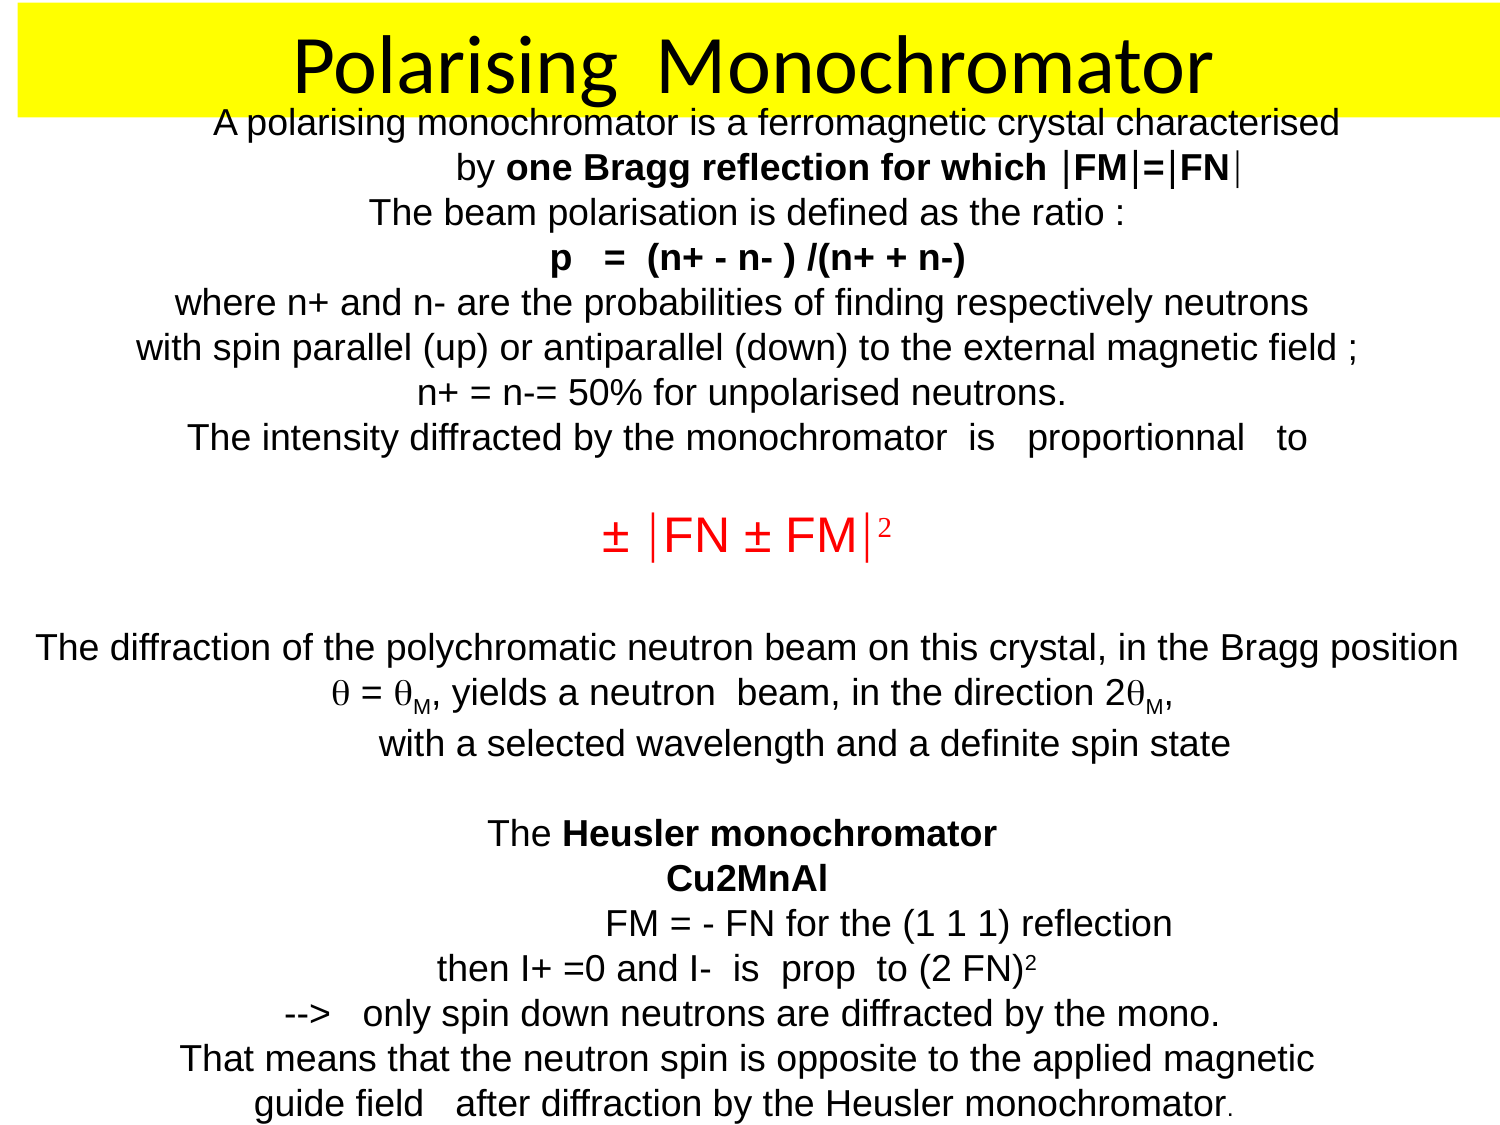

Polarising  Monochromator
A polarising monochromator is a ferromagnetic crystal characterised
              by one Bragg reflection for which |FM|=|FN|
The beam polarisation is defined as the ratio :
  p   =  (n+ - n- ) /(n+ + n-)
where n+ and n- are the probabilities of finding respectively neutrons
with spin parallel (up) or antiparallel (down) to the external magnetic field ;
n+ = n-= 50% for unpolarised neutrons.
The intensity diffracted by the monochromator  is   proportionnal   to

± |FN ± FM|2

The diffraction of the polychromatic neutron beam on this crystal, in the Bragg position
 θ = θM, yields a neutron  beam, in the direction 2θM,
           with a selected wavelength and a definite spin state

The Heusler monochromator
Cu2MnAl
                            FM = - FN for the (1 1 1) reflection
then I+ =0 and I-  is  prop  to (2 FN)2
 -->   only spin down neutrons are diffracted by the mono.
 That means that the neutron spin is opposite to the applied magnetic
guide field   after diffraction by the Heusler monochromator.